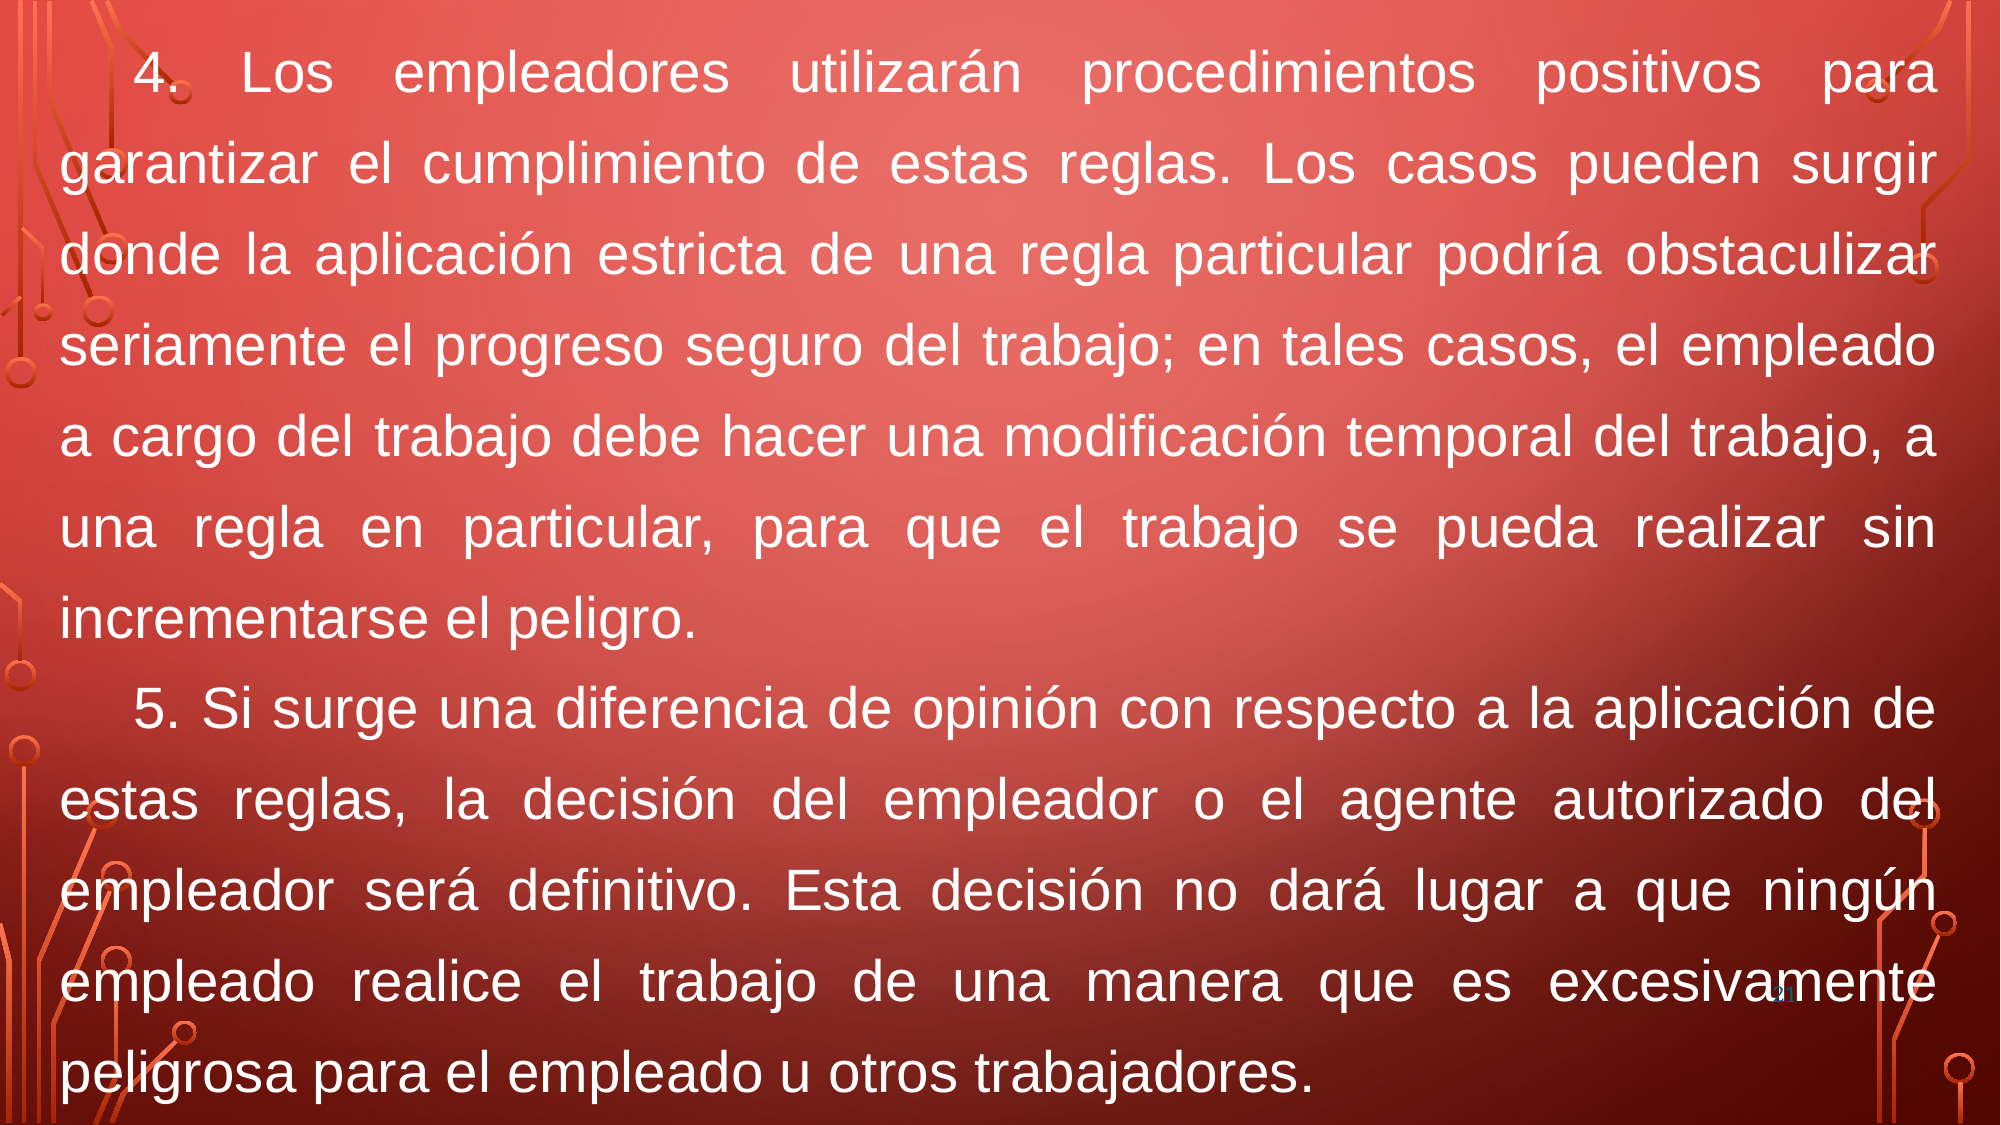

4. Los empleadores utilizarán procedimientos positivos para garantizar el cumplimiento de estas reglas. Los casos pueden surgir donde la aplicación estricta de una regla particular podría obstaculizar seriamente el progreso seguro del trabajo; en tales casos, el empleado a cargo del trabajo debe hacer una modificación temporal del trabajo, a una regla en particular, para que el trabajo se pueda realizar sin incrementarse el peligro.
5. Si surge una diferencia de opinión con respecto a la aplicación de estas reglas, la decisión del empleador o el agente autorizado del empleador será definitivo. Esta decisión no dará lugar a que ningún empleado realice el trabajo de una manera que es excesivamente peligrosa para el empleado u otros trabajadores.
21